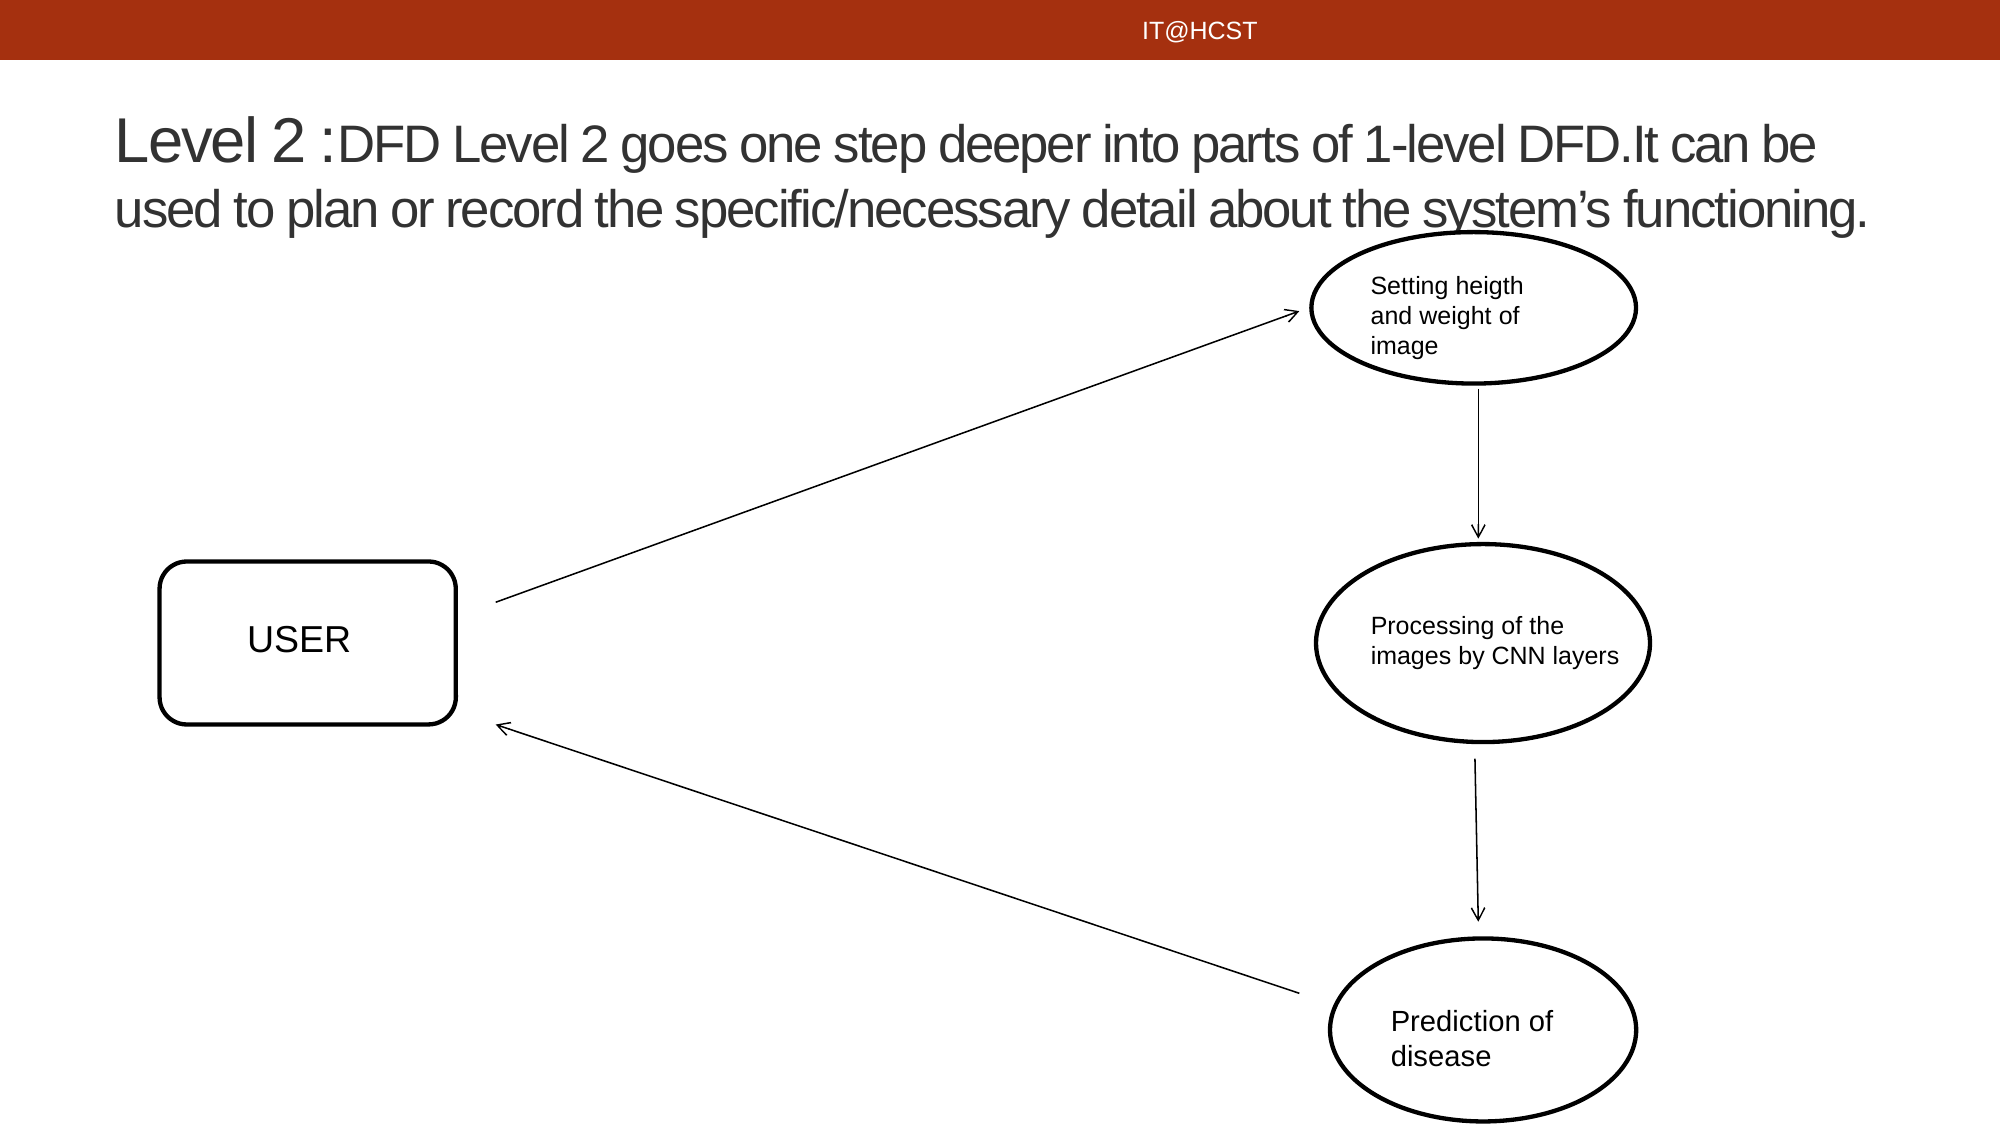

IT@HCST
16
# Level 2 :DFD Level 2 goes one step deeper into parts of 1-level DFD.It can be used to plan or record the specific/necessary detail about the system’s functioning.

Setting heigth and weight of image

Processing of the images by CNN layers
  USER

Prediction of disease